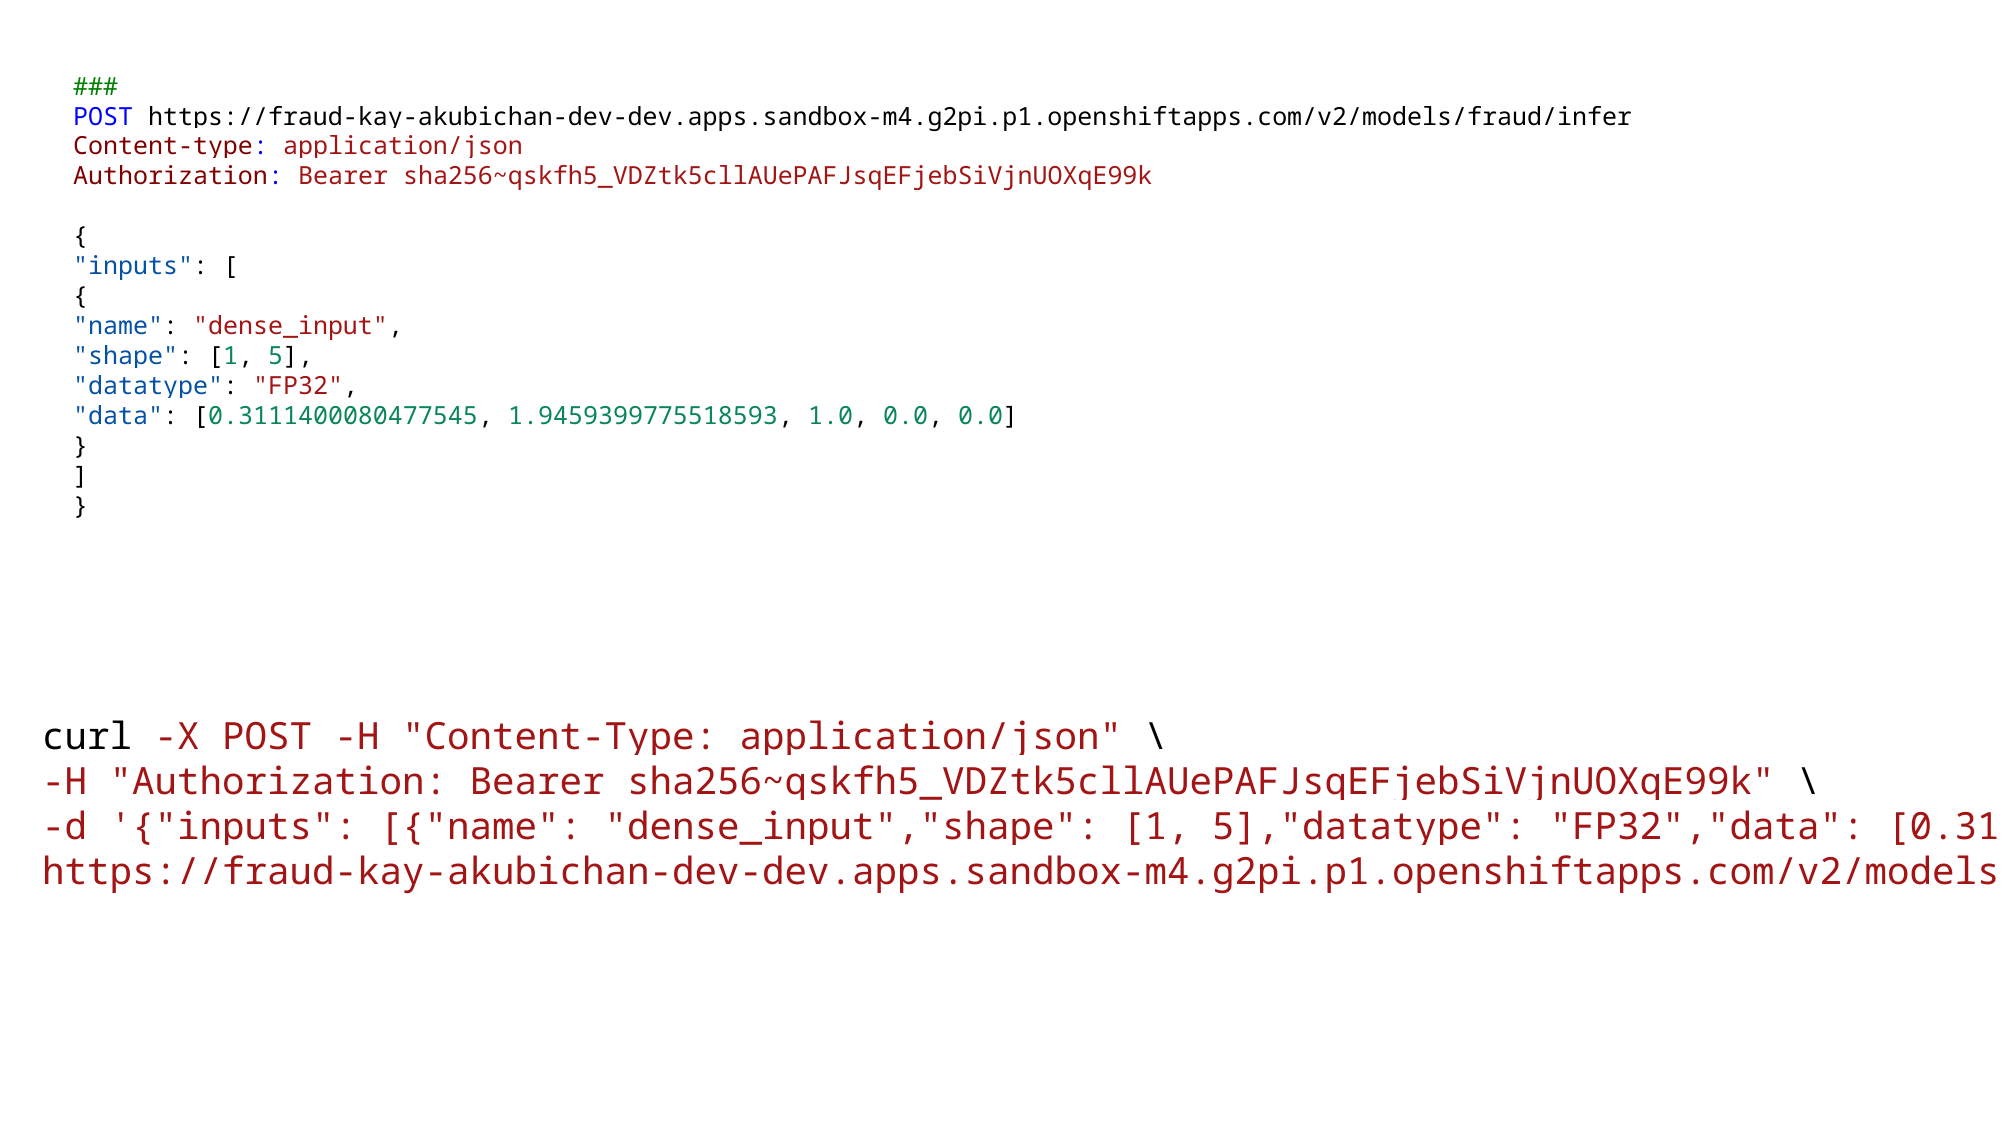

###
POST https://fraud-kay-akubichan-dev-dev.apps.sandbox-m4.g2pi.p1.openshiftapps.com/v2/models/fraud/infer
Content-type: application/json
Authorization: Bearer sha256~qskfh5_VDZtk5cllAUePAFJsqEFjebSiVjnUOXqE99k
{
"inputs": [
{
"name": "dense_input",
"shape": [1, 5],
"datatype": "FP32",
"data": [0.3111400080477545, 1.9459399775518593, 1.0, 0.0, 0.0]
}
]
}

curl -X POST -H "Content-Type: application/json" \
-H "Authorization: Bearer sha256~qskfh5_VDZtk5cllAUePAFJsqEFjebSiVjnUOXqE99k" \
-d '{"inputs": [{"name": "dense_input","shape": [1, 5],"datatype": "FP32","data": [0.3111400080477545, 1.9459399775518593, 1.0, 0.0, 0.0]} ]}' \
https://fraud-kay-akubichan-dev-dev.apps.sandbox-m4.g2pi.p1.openshiftapps.com/v2/models/fraud/infer